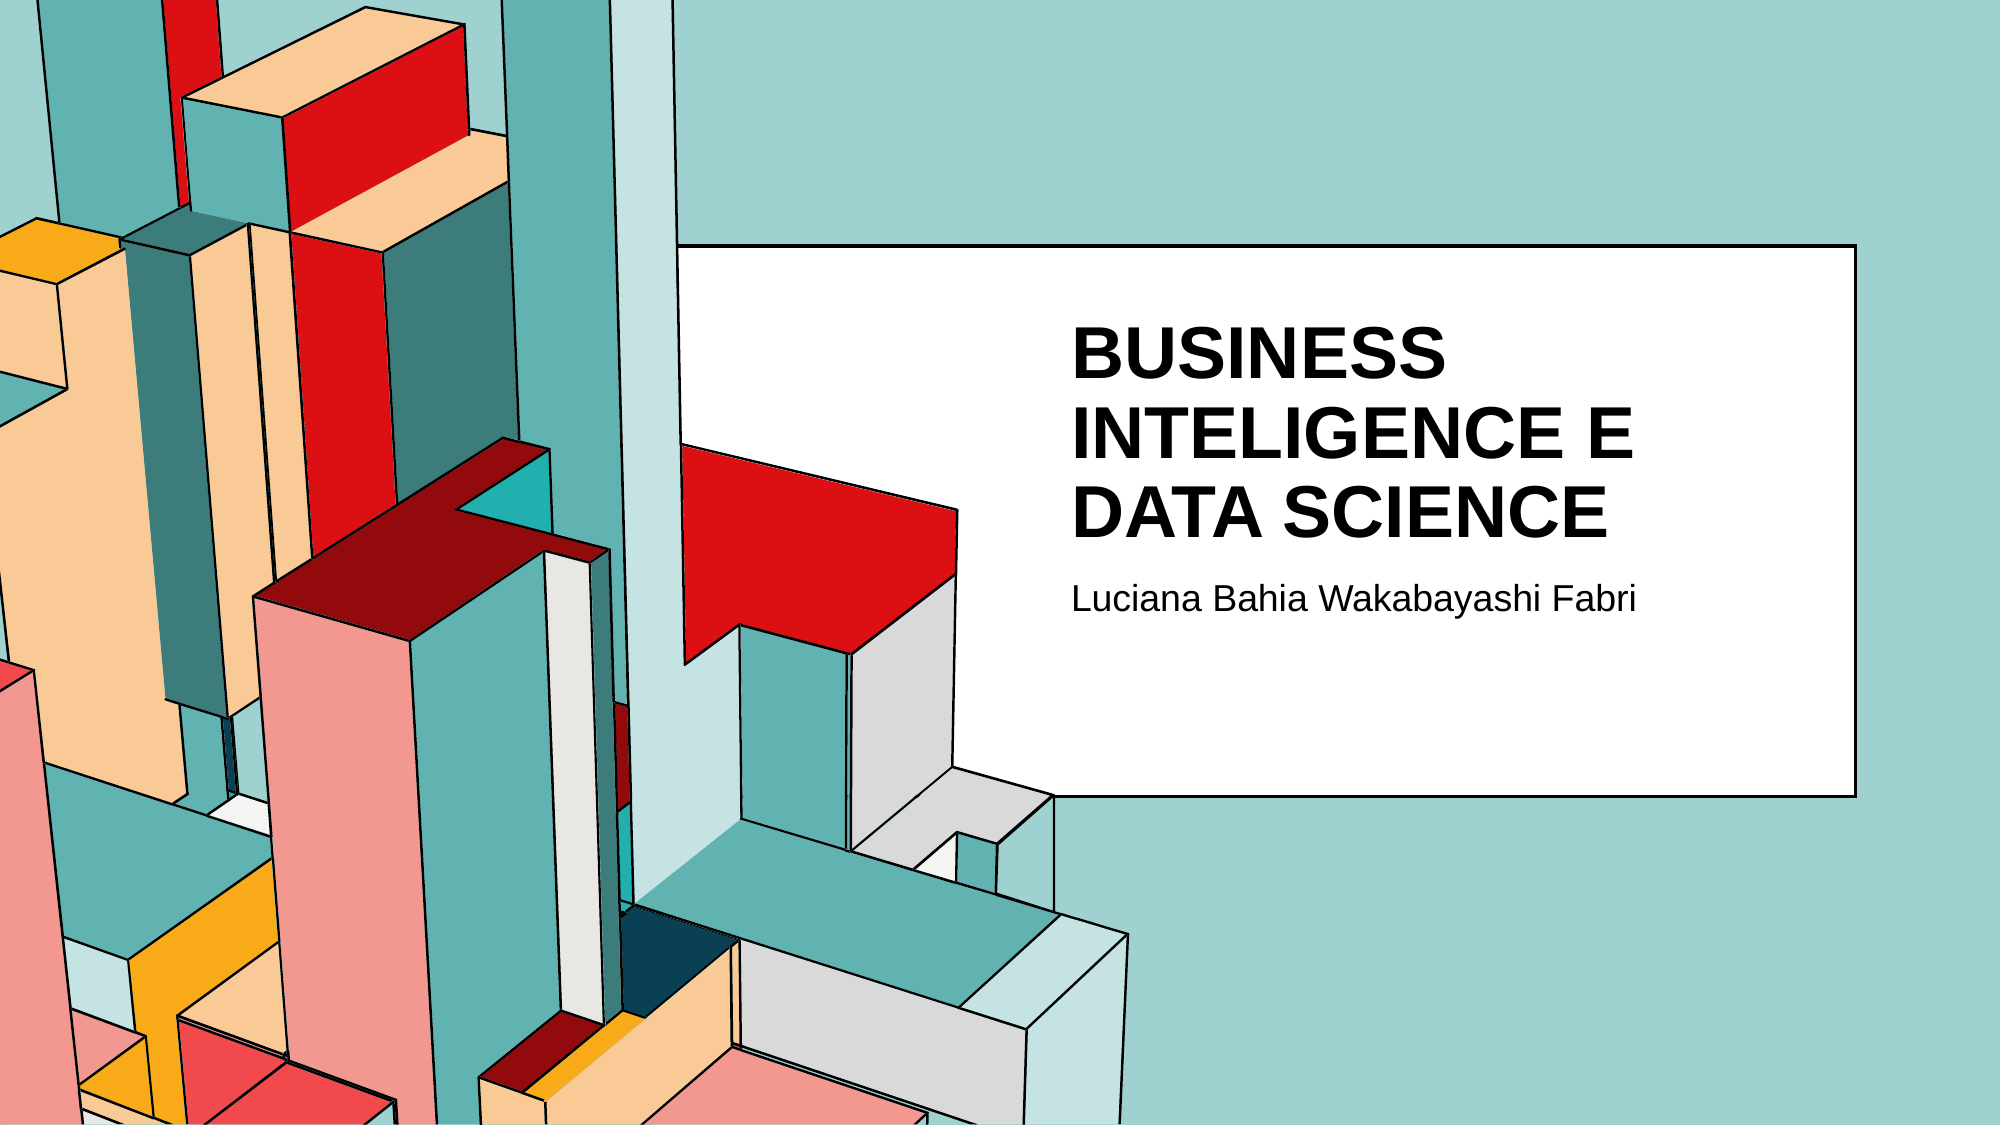

# Business Inteligence e Data Science
Luciana Bahia Wakabayashi Fabri